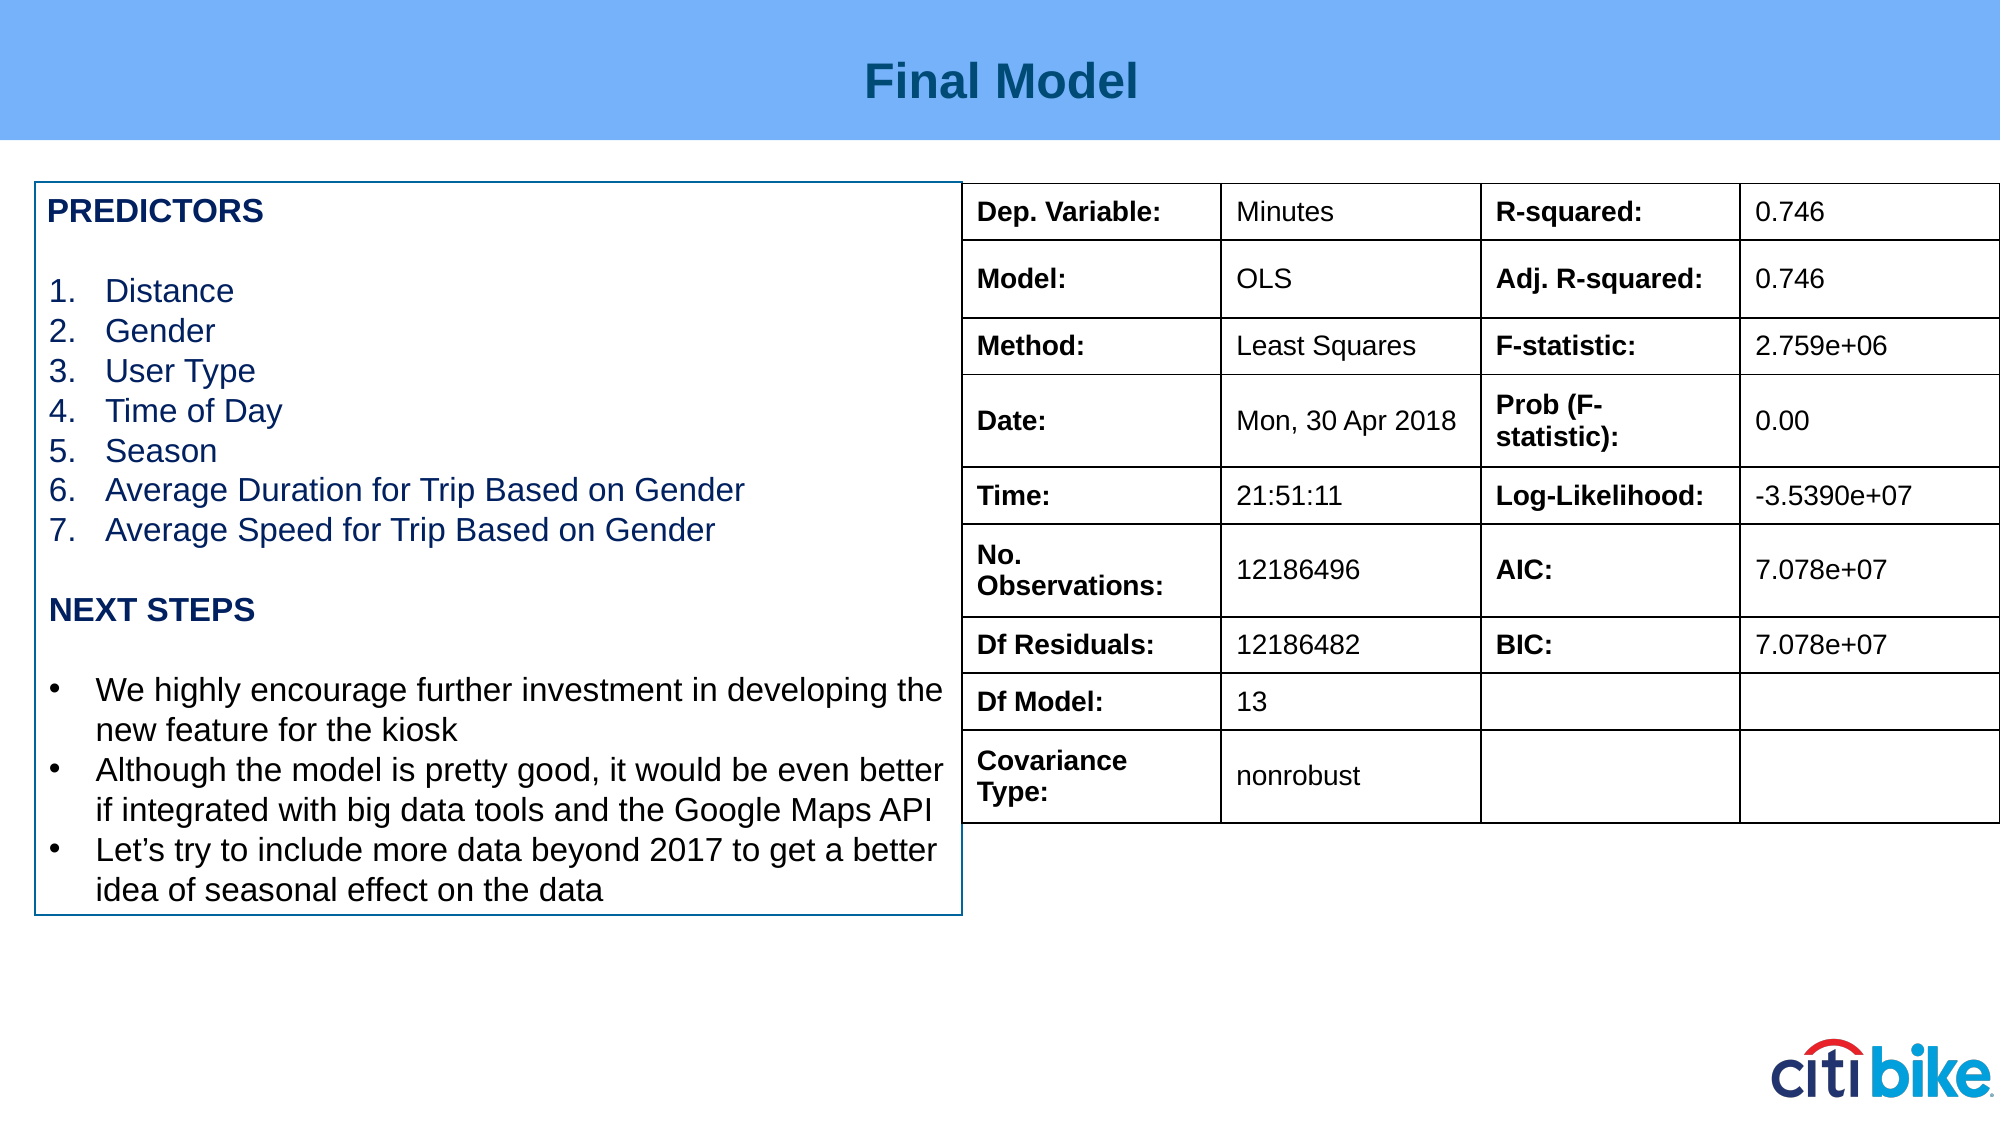

# Final Model
PREDICTORS

Distance
Gender
User Type
Time of Day
Season
Average Duration for Trip Based on Gender
Average Speed for Trip Based on Gender

NEXT STEPS

We highly encourage further investment in developing the new feature for the kiosk
Although the model is pretty good, it would be even better if integrated with big data tools and the Google Maps API
Let’s try to include more data beyond 2017 to get a better idea of seasonal effect on the data
| Dep. Variable: | Minutes | R-squared: | 0.746 |
| --- | --- | --- | --- |
| Model: | OLS | Adj. R-squared: | 0.746 |
| Method: | Least Squares | F-statistic: | 2.759e+06 |
| Date: | Mon, 30 Apr 2018 | Prob (F-statistic): | 0.00 |
| Time: | 21:51:11 | Log-Likelihood: | -3.5390e+07 |
| No. Observations: | 12186496 | AIC: | 7.078e+07 |
| Df Residuals: | 12186482 | BIC: | 7.078e+07 |
| Df Model: | 13 |  |  |
| Covariance Type: | nonrobust |  |  |